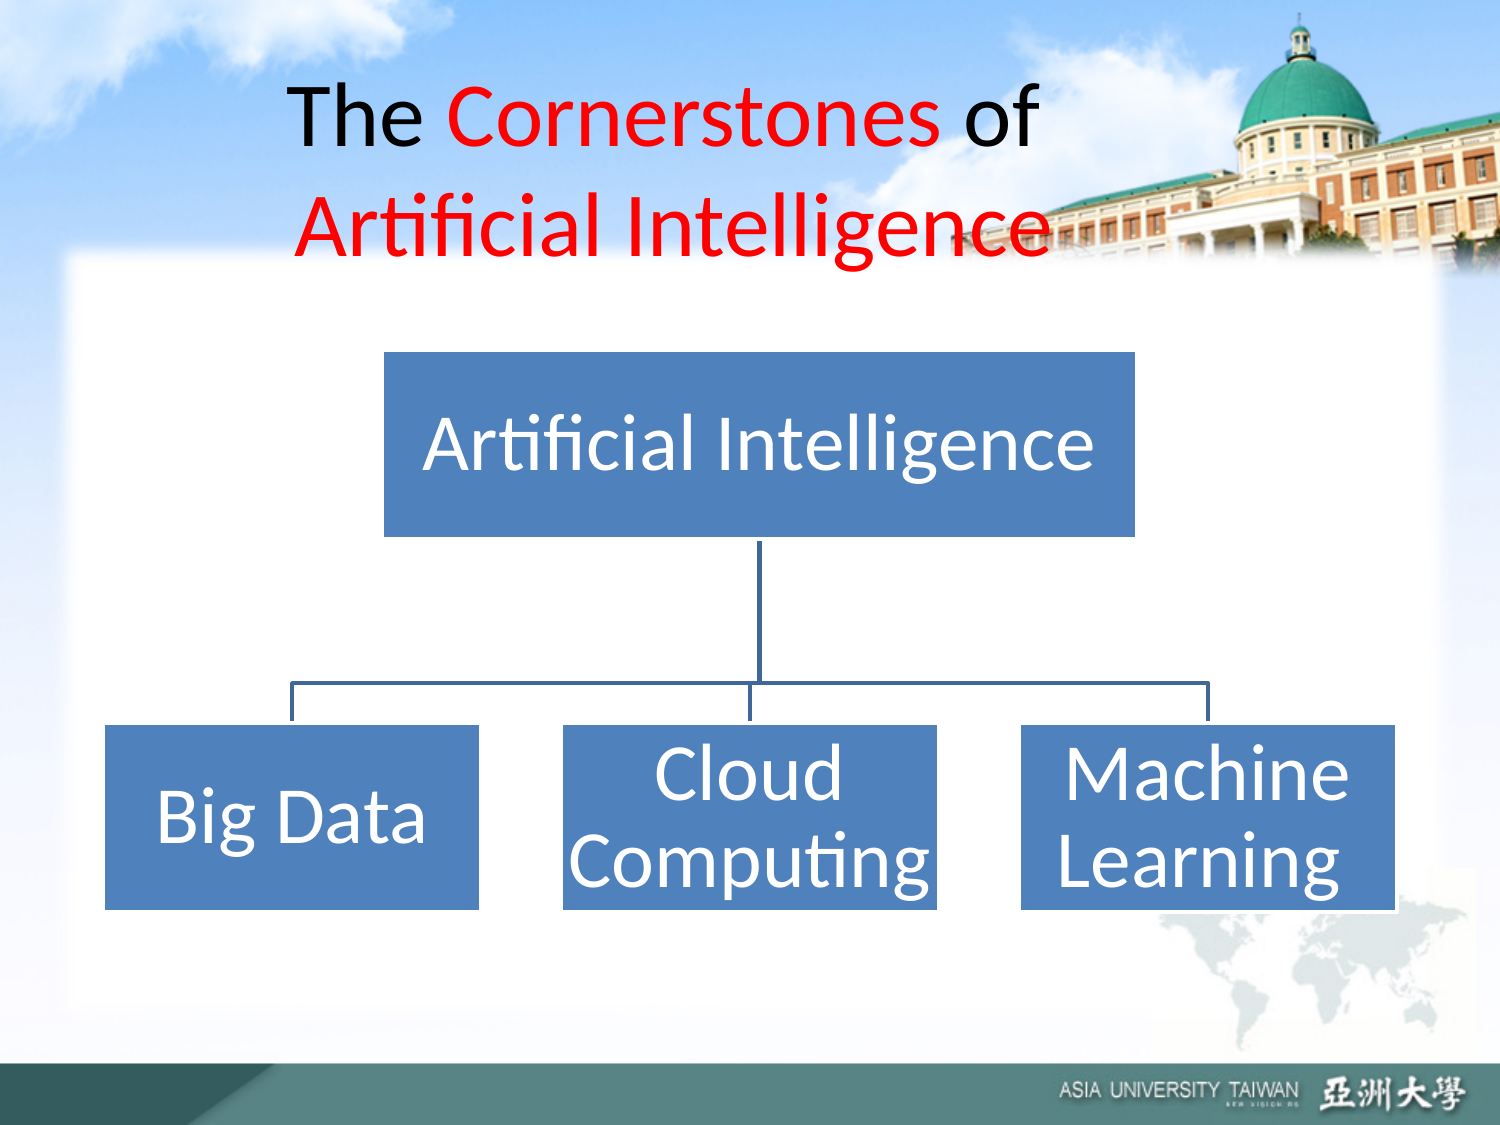

# The Cornerstones of Artificial Intelligence
Artificial Intelligence
Big Data
Cloud Computing
Machine Learning